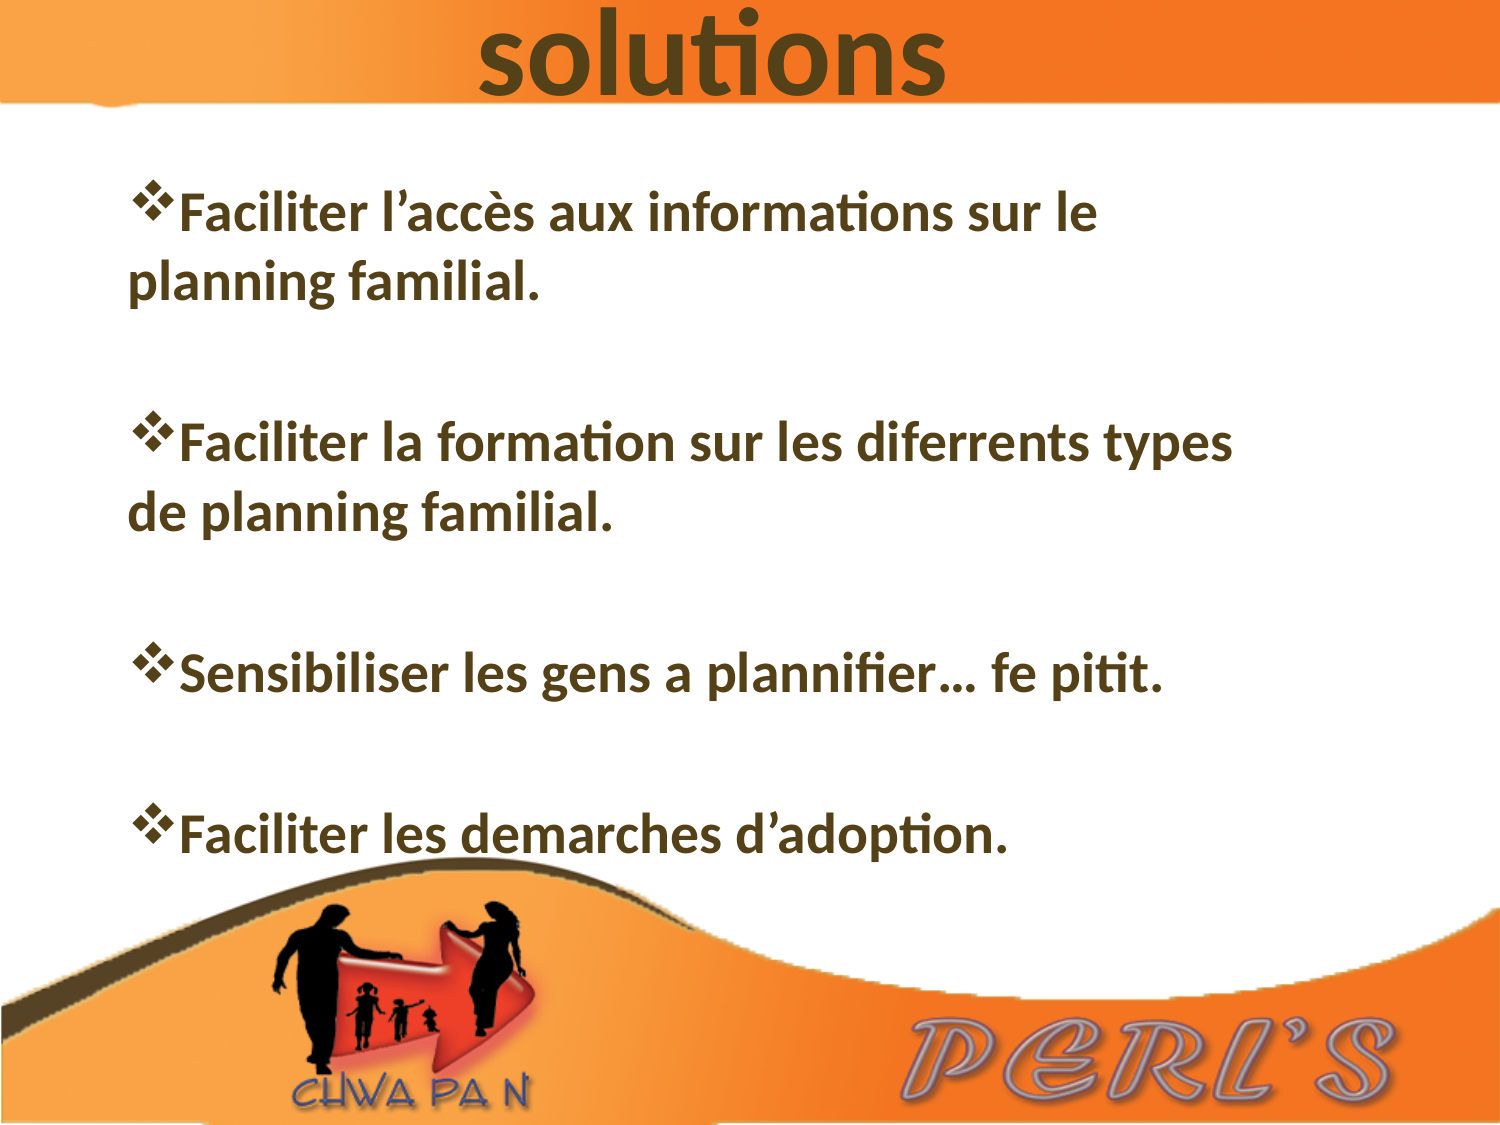

# solutions
Faciliter l’accès aux informations sur le planning familial.

Faciliter la formation sur les diferrents types de planning familial.

Sensibiliser les gens a plannifier… fe pitit.

Faciliter les demarches d’adoption.